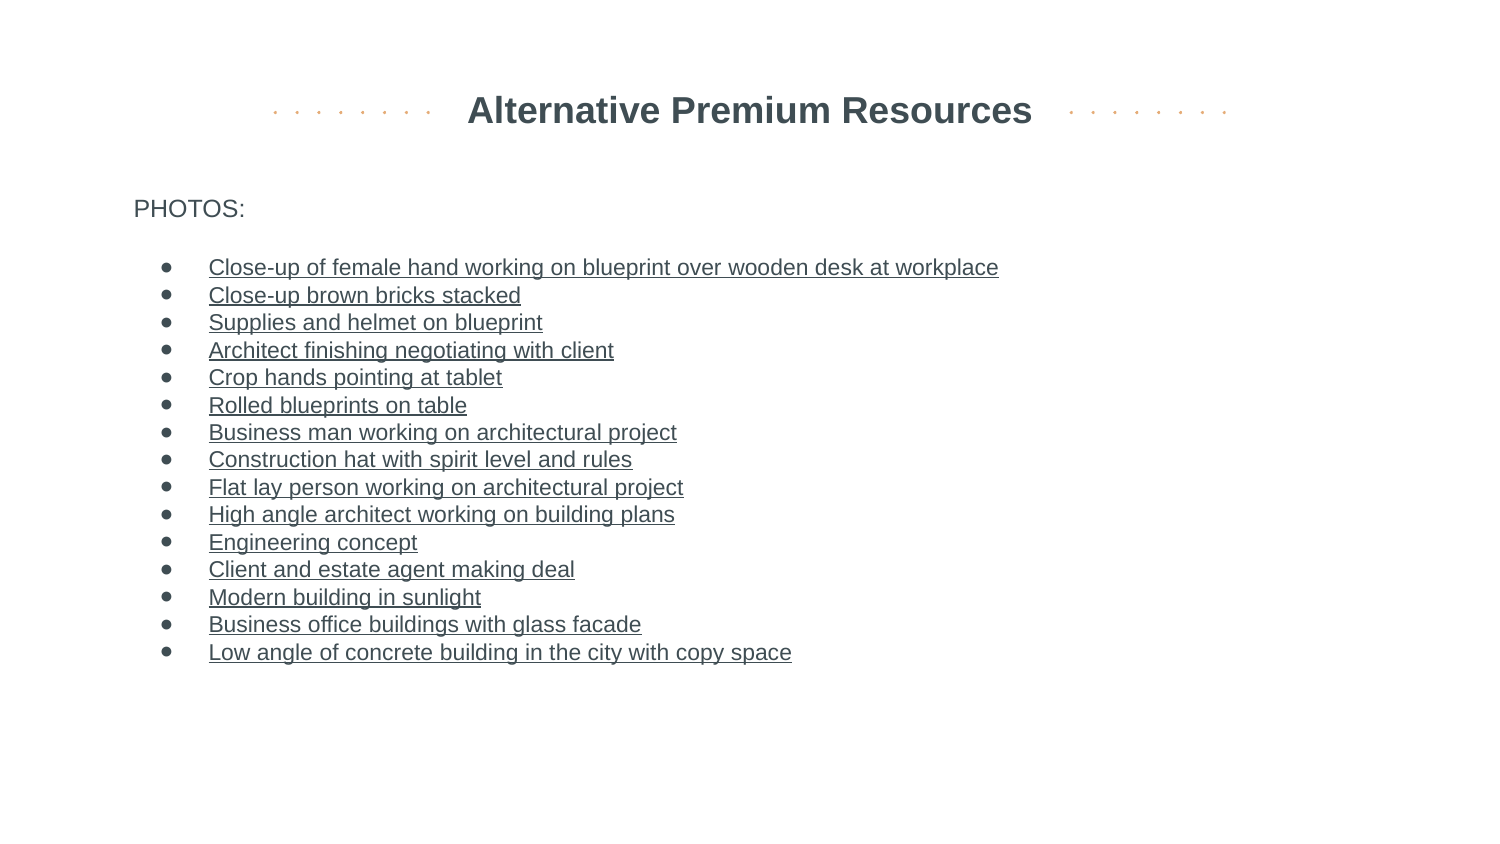

# Alternative Premium Resources

PHOTOS:

Close-up of female hand working on blueprint over wooden desk at workplace
Close-up brown bricks stacked
Supplies and helmet on blueprint
Architect finishing negotiating with client
Crop hands pointing at tablet
Rolled blueprints on table
Business man working on architectural project
Construction hat with spirit level and rules
Flat lay person working on architectural project
High angle architect working on building plans
Engineering concept
Client and estate agent making deal
Modern building in sunlight
Business office buildings with glass facade
Low angle of concrete building in the city with copy space